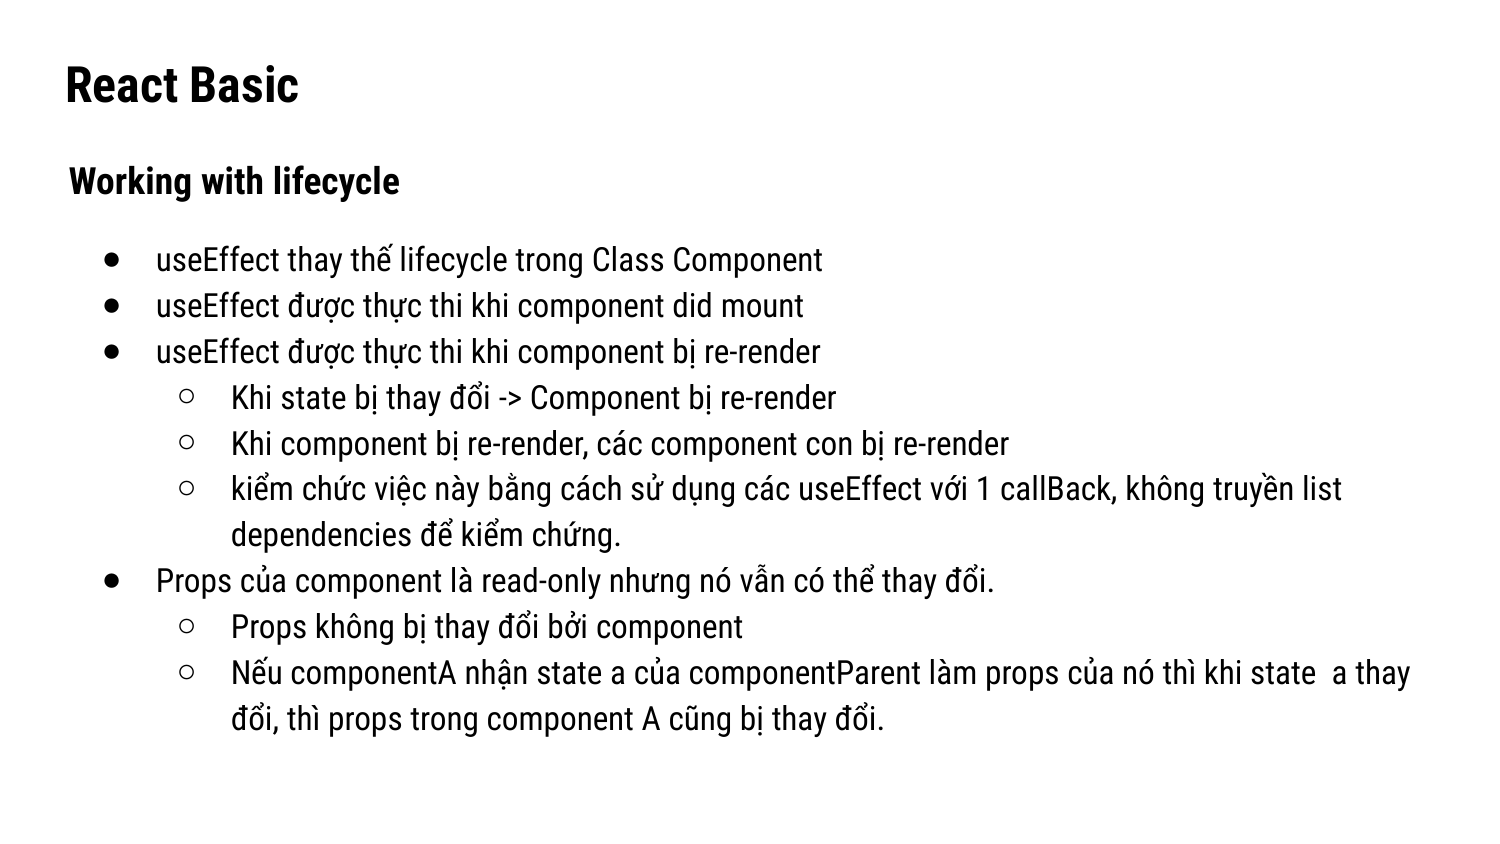

# React Basic
Working with lifecycle
useEffect thay thế lifecycle trong Class Component
useEffect được thực thi khi component did mount
useEffect được thực thi khi component bị re-render
Khi state bị thay đổi -> Component bị re-render
Khi component bị re-render, các component con bị re-render
kiểm chức việc này bằng cách sử dụng các useEffect với 1 callBack, không truyền list dependencies để kiểm chứng.
Props của component là read-only nhưng nó vẫn có thể thay đổi.
Props không bị thay đổi bởi component
Nếu componentA nhận state a của componentParent làm props của nó thì khi state  a thay đổi, thì props trong component A cũng bị thay đổi.